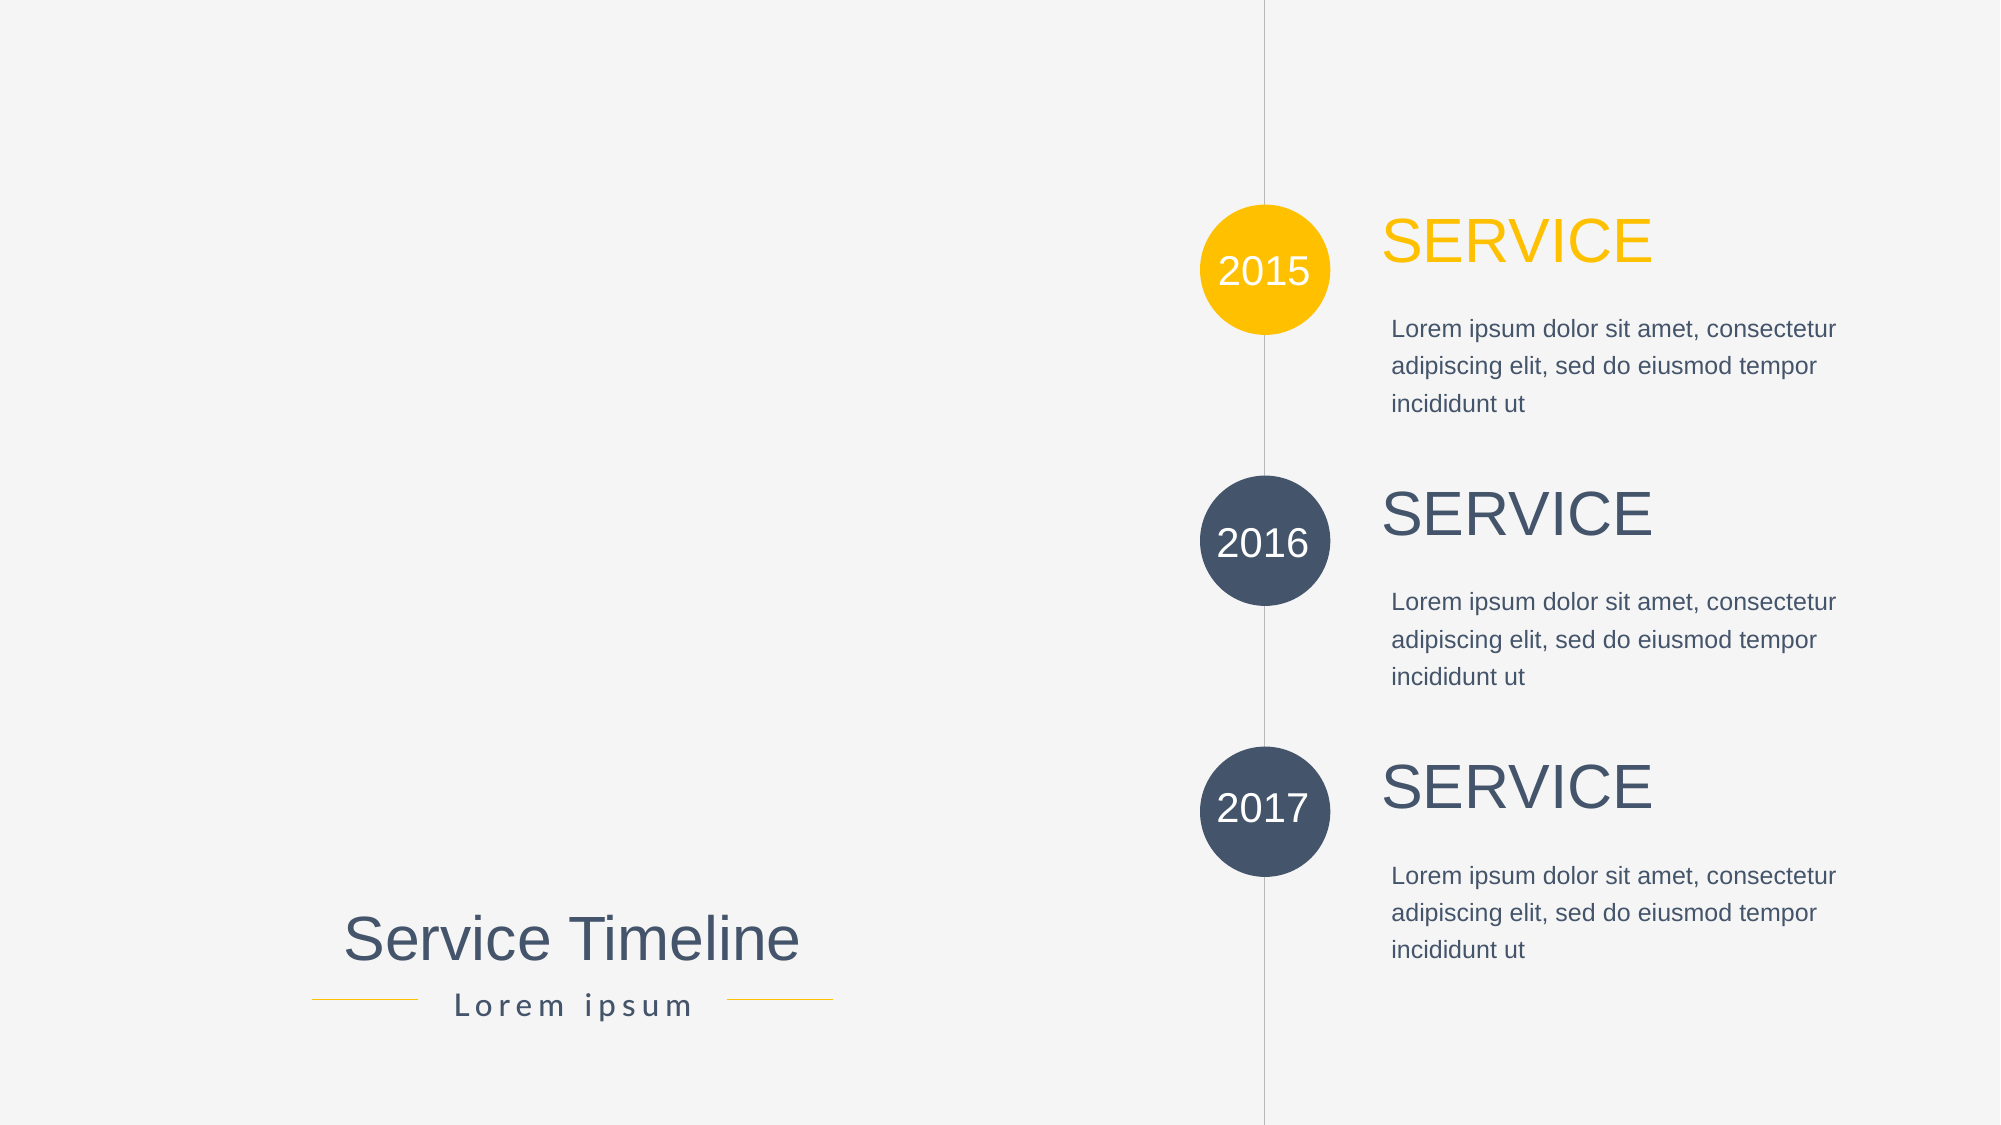

SERVICE

2015
Lorem ipsum dolor sit amet, consectetur adipiscing elit, sed do eiusmod tempor incididunt ut
SERVICE

2016
Lorem ipsum dolor sit amet, consectetur adipiscing elit, sed do eiusmod tempor incididunt ut

SERVICE
2017
Lorem ipsum dolor sit amet, consectetur adipiscing elit, sed do eiusmod tempor incididunt ut
Service Timeline
Lorem ipsum